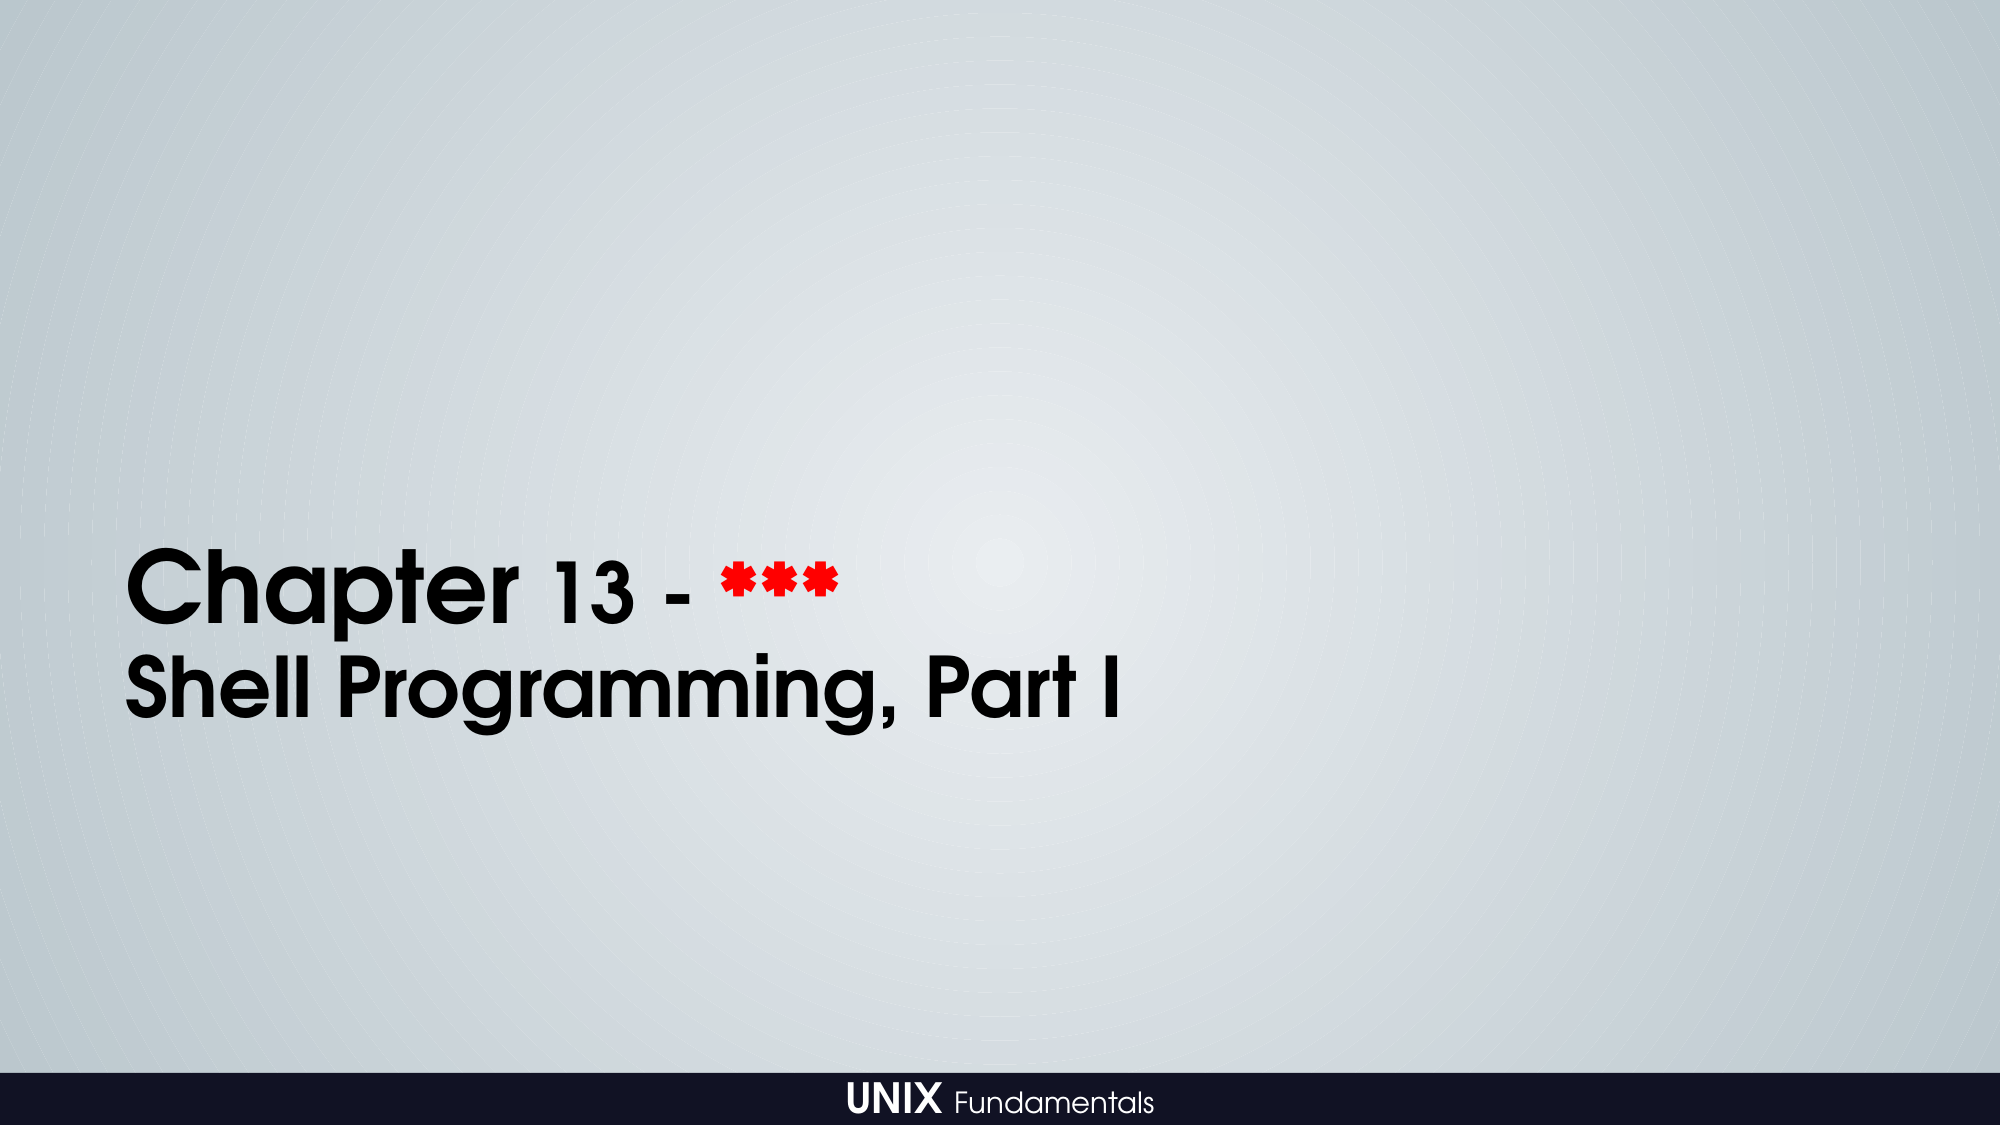

# Chapter 13 - *** Shell Programming, Part I